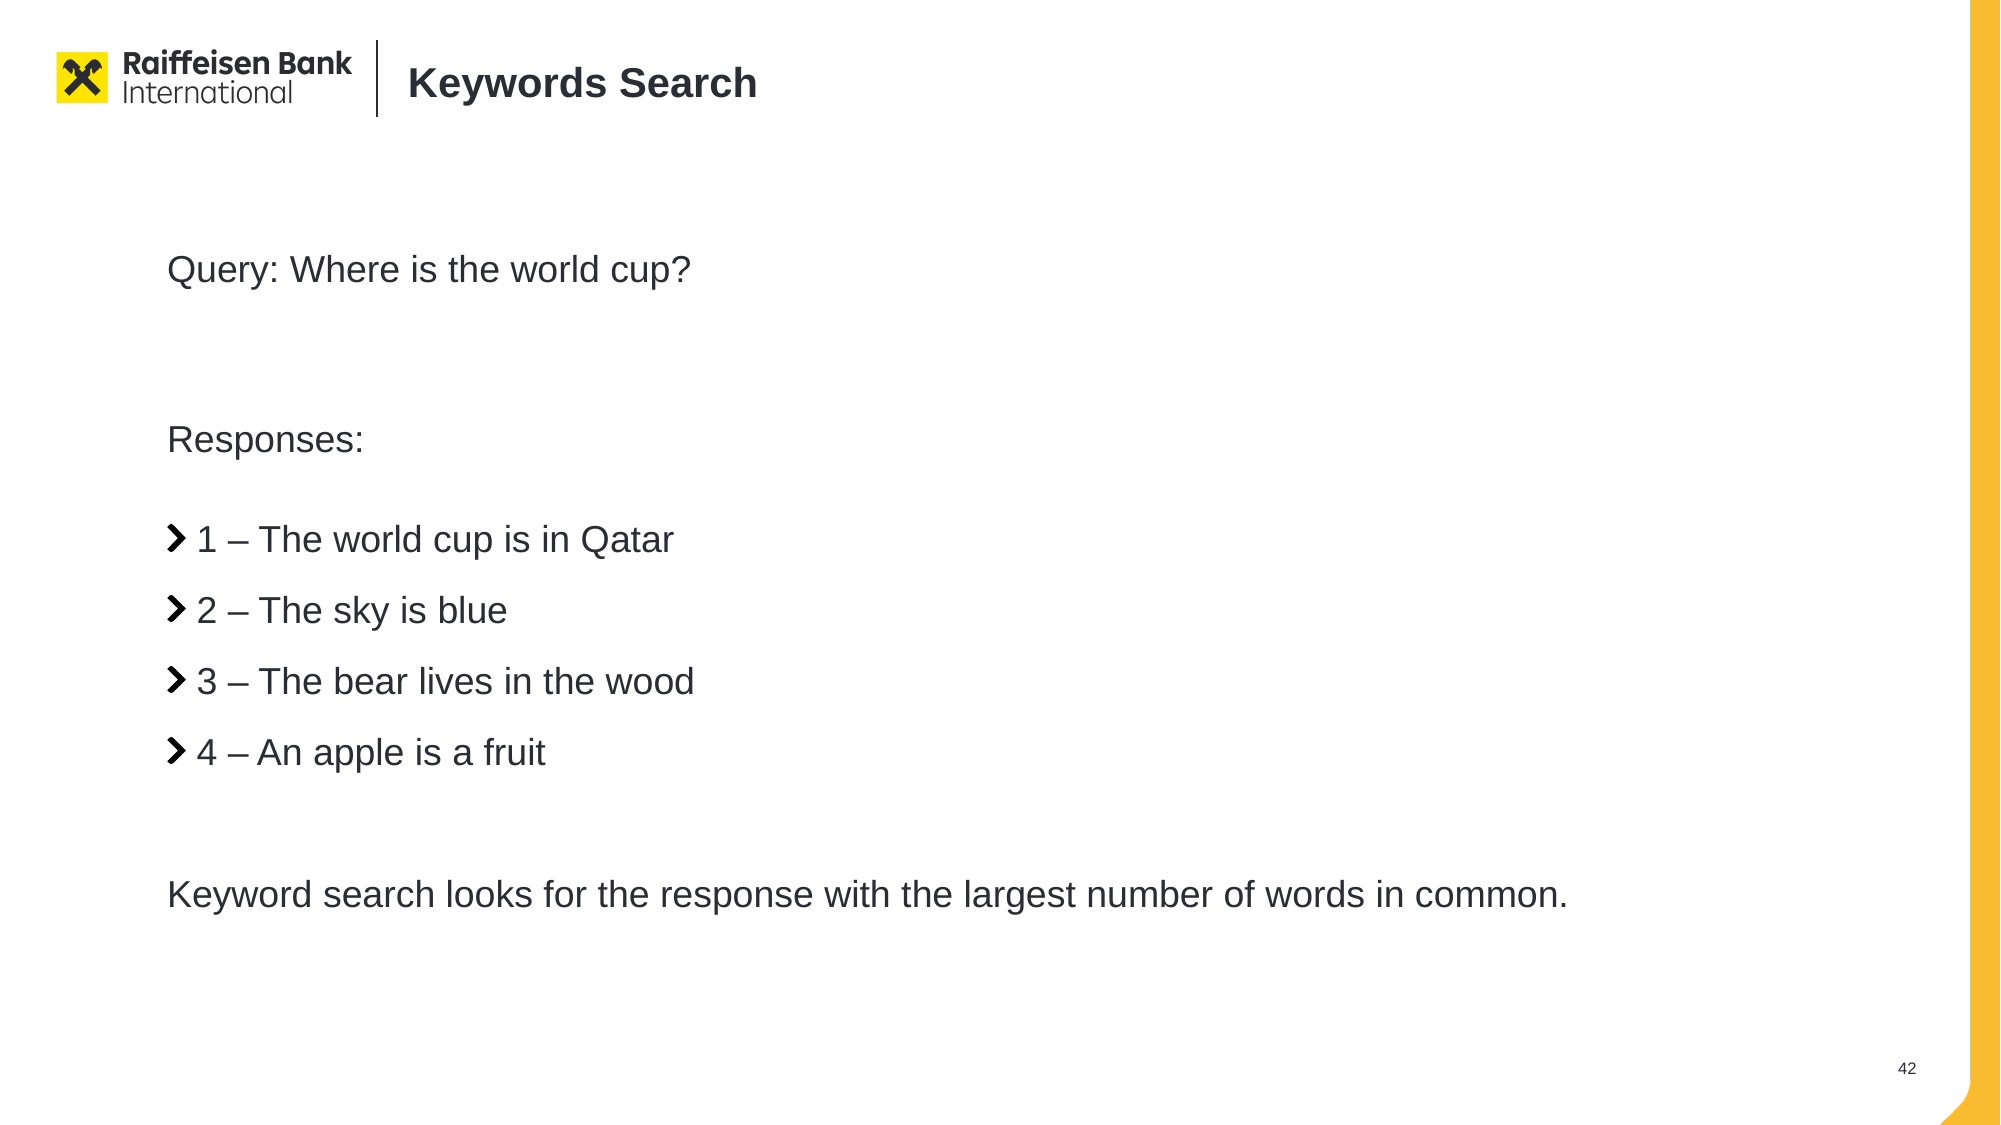

# Keywords Search
Query: Where is the world cup?

Responses:
1 – The world cup is in Qatar
2 – The sky is blue
3 – The bear lives in the wood
4 – An apple is a fruit

Keyword search looks for the response with the largest number of words in common.